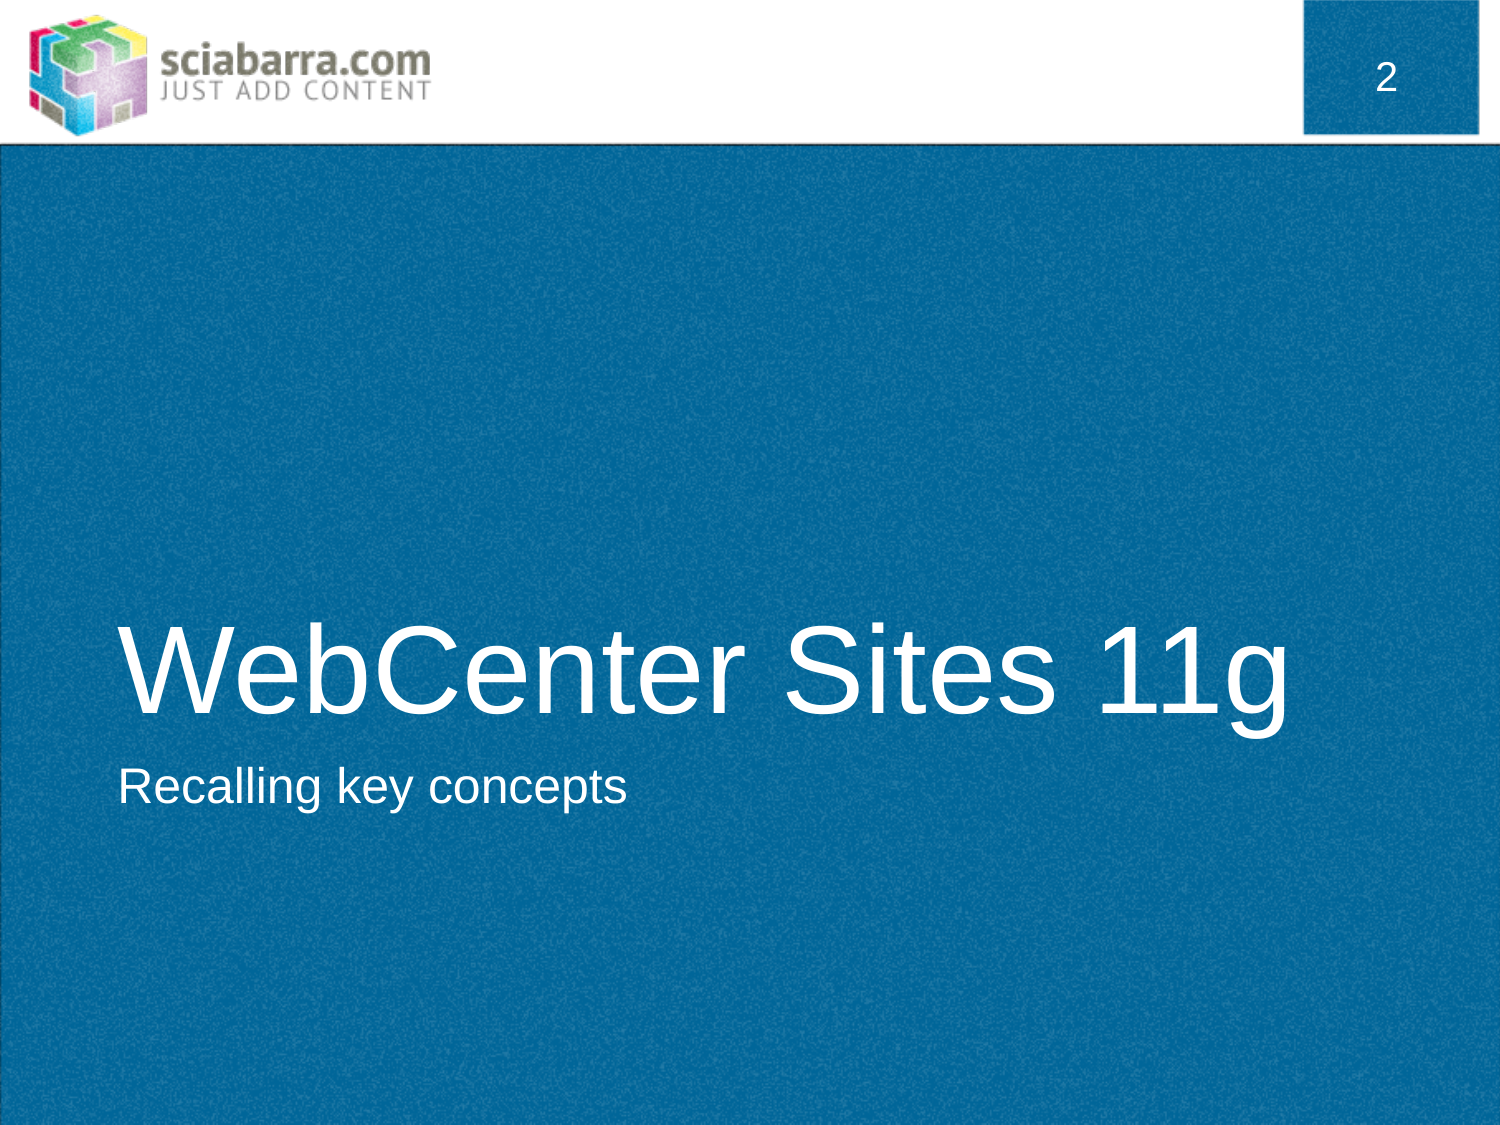

2
# WebCenter Sites 11g
Recalling key concepts